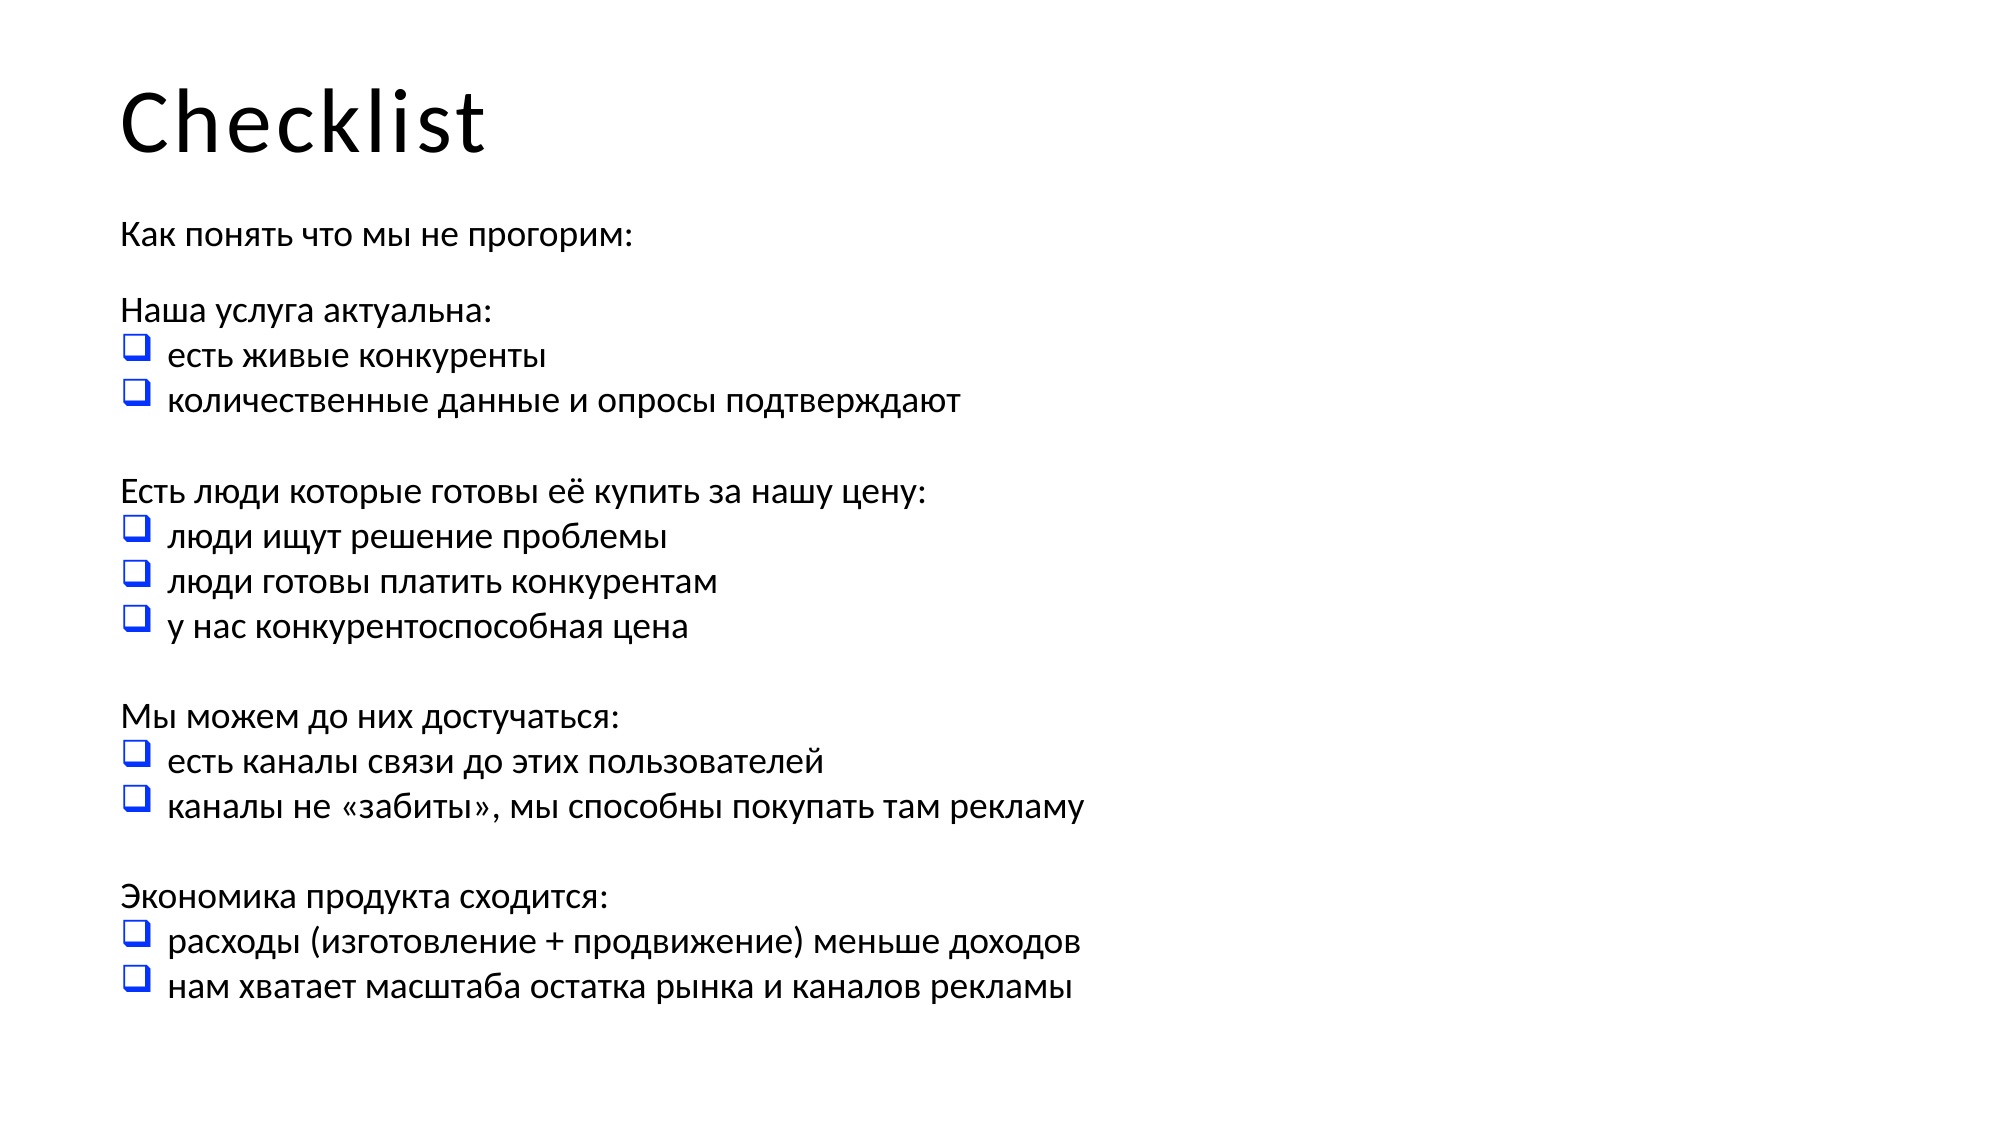

# Checklist
Как понять что мы не прогорим:
Наша услуга актуальна:
есть живые конкуренты
количественные данные и опросы подтверждают

Есть люди которые готовы её купить за нашу цену:
люди ищут решение проблемы
люди готовы платить конкурентам
у нас конкурентоспособная цена

Мы можем до них достучаться:
есть каналы связи до этих пользователей
каналы не «забиты», мы способны покупать там рекламу

Экономика продукта сходится:
расходы (изготовление + продвижение) меньше доходов
нам хватает масштаба остатка рынка и каналов рекламы